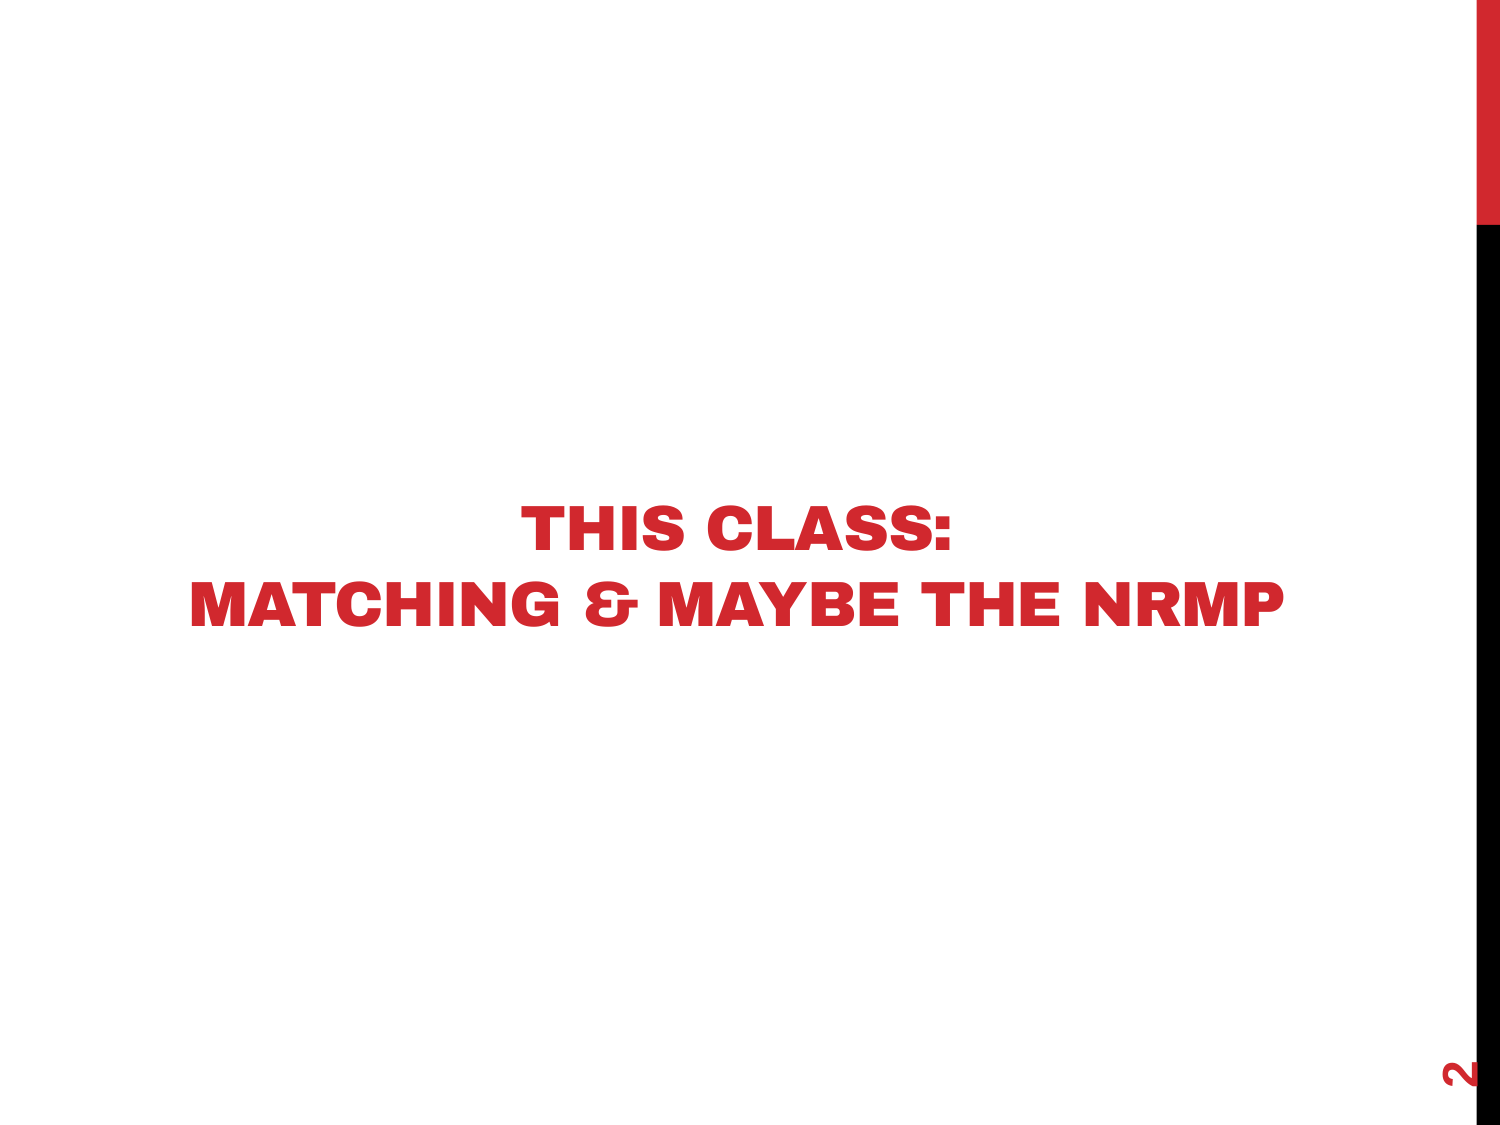

# This class: Matching & Maybe the NRMP
2